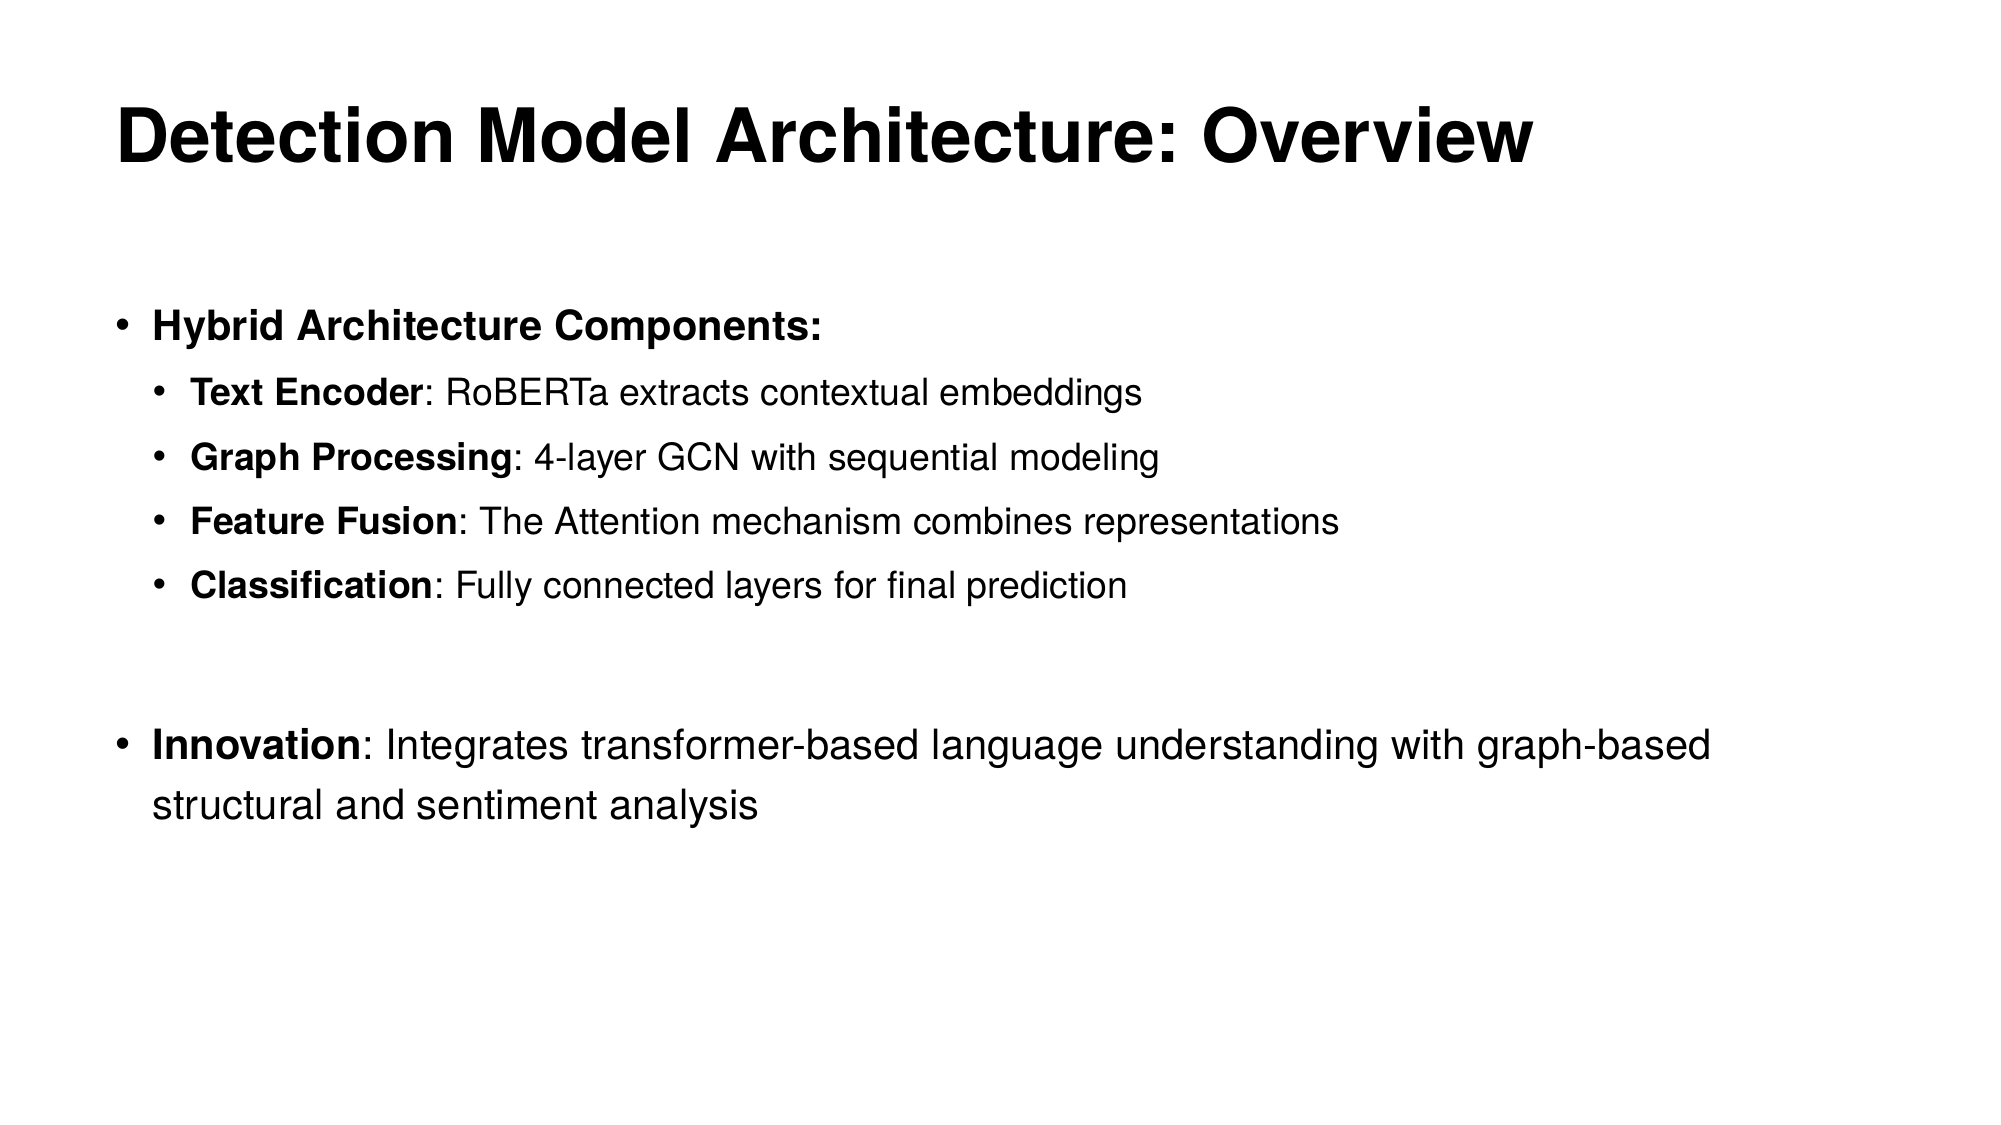

# Detection Model Architecture: Overview
Hybrid Architecture Components:
Text Encoder: RoBERTa extracts contextual embeddings
Graph Processing: 4-layer GCN with sequential modeling
Feature Fusion: The Attention mechanism combines representations
Classification: Fully connected layers for final prediction

Innovation: Integrates transformer-based language understanding with graph-based structural and sentiment analysis